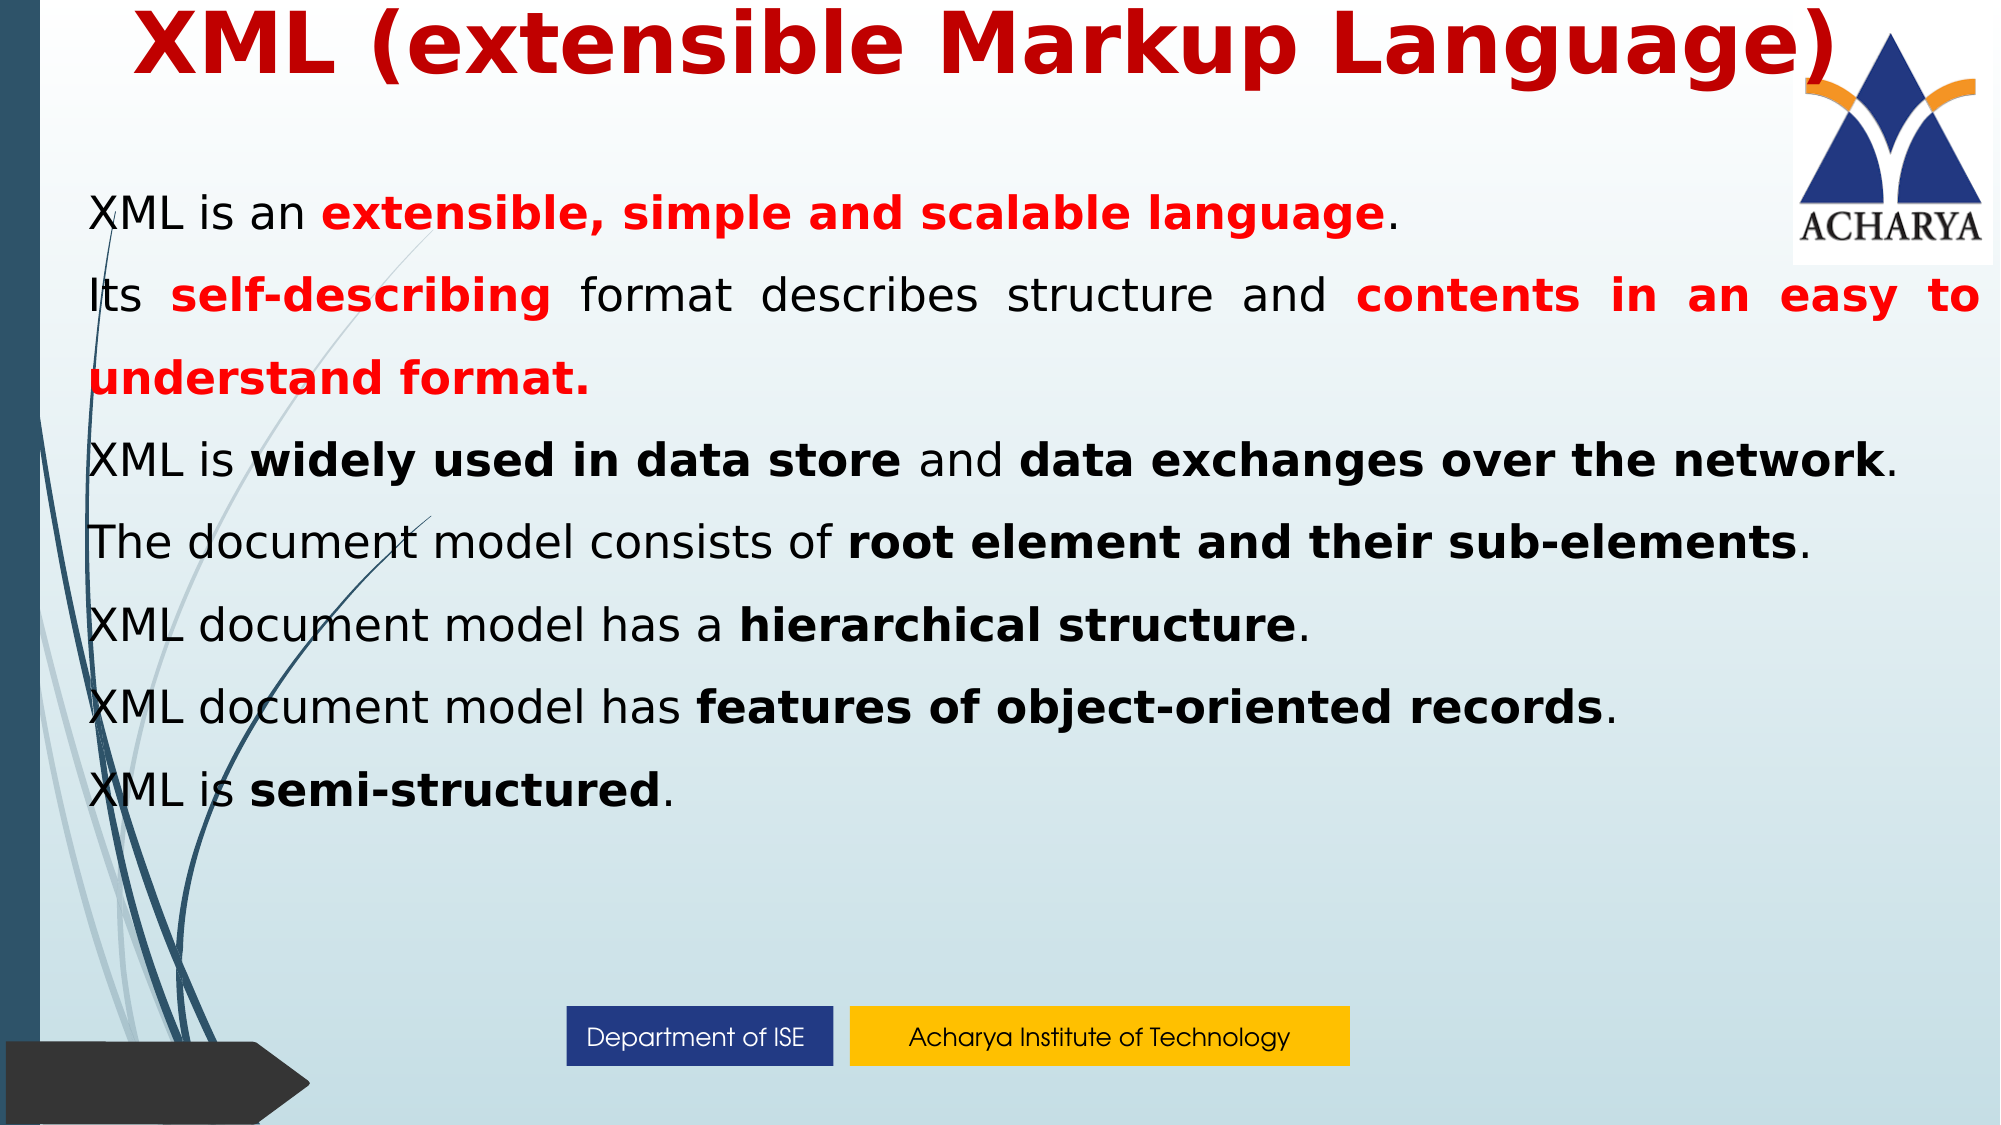

# XML (extensible Markup Language)
XML is an extensible, simple and scalable language.
Its self-describing format describes structure and contents in an easy to understand format.
XML is widely used in data store and data exchanges over the network.
The document model consists of root element and their sub-elements.
XML document model has a hierarchical structure.
XML document model has features of object-oriented records.
XML is semi-structured.